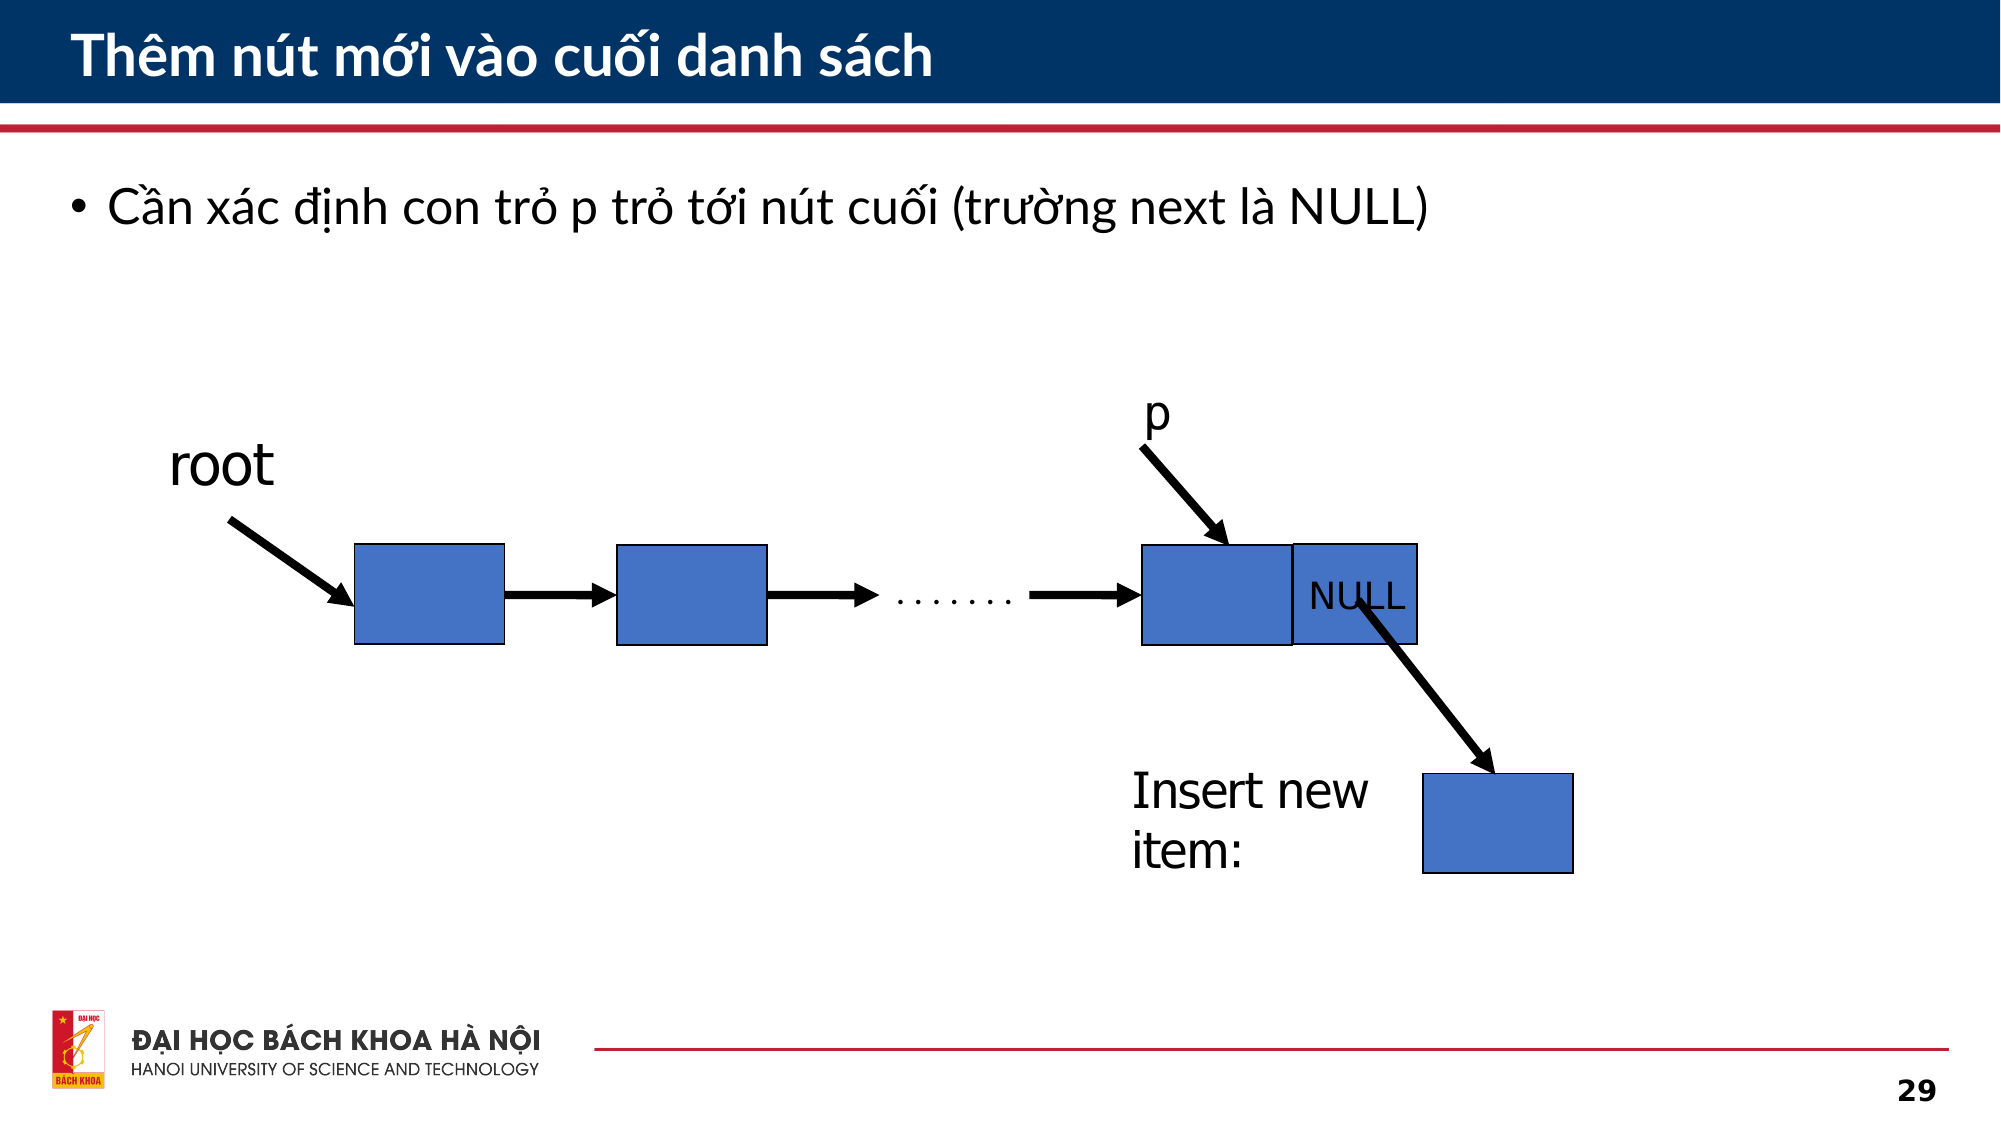

# Thêm nút mới vào cuối danh sách
Cần xác định con trỏ p trỏ tới nút cuối (trường next là NULL)
p
root

NULL

. . . . . . .

Insert new item:

29